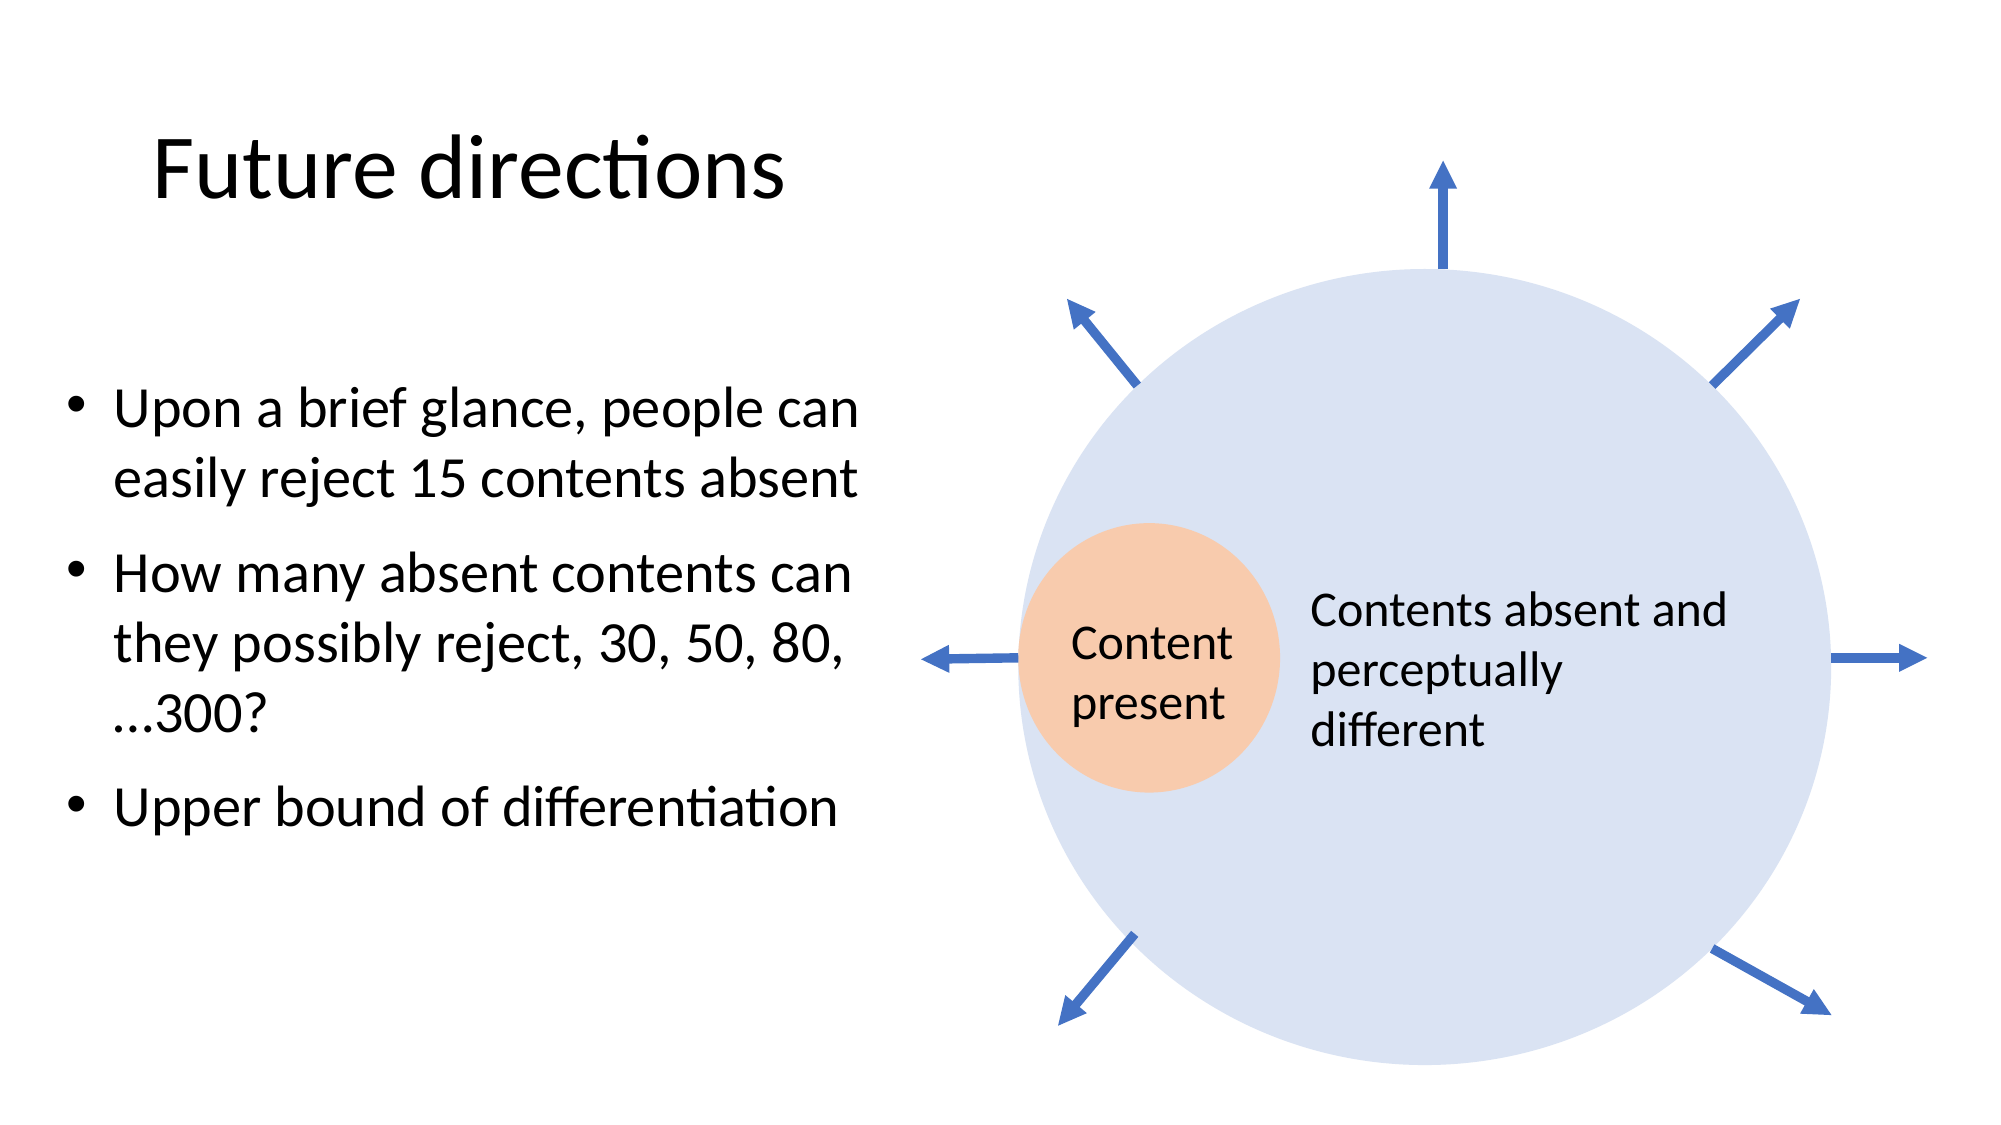

# Future directions

Contents absent and perceptually different

Content present
Upon a brief glance, people can easily reject 15 contents absent
How many absent contents can they possibly reject, 30, 50, 80, …300?
Upper bound of differentiation